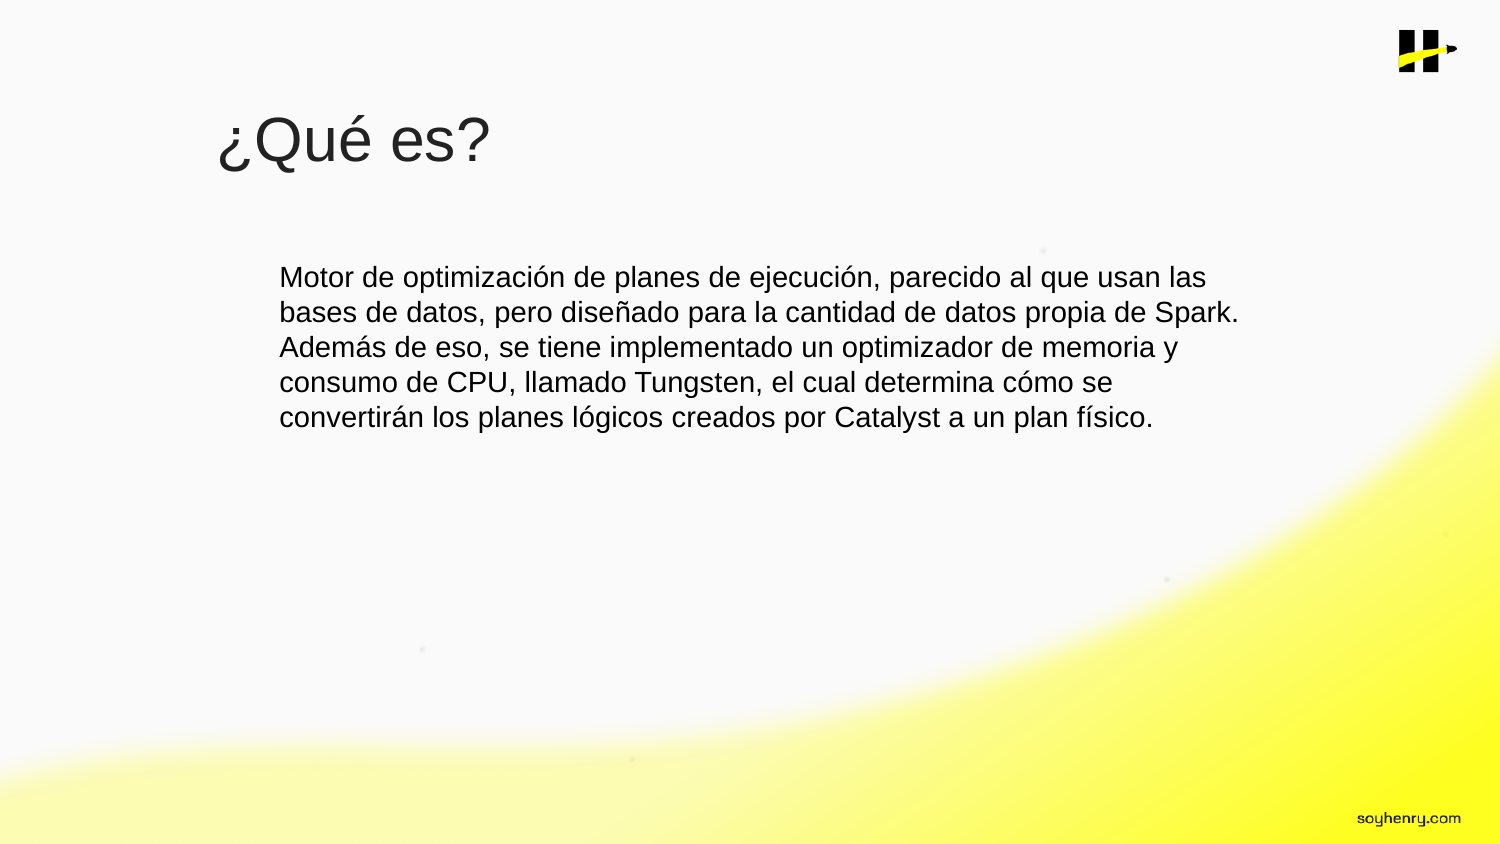

¿Qué es?
Motor de optimización de planes de ejecución, parecido al que usan las bases de datos, pero diseñado para la cantidad de datos propia de Spark. Además de eso, se tiene implementado un optimizador de memoria y consumo de CPU, llamado Tungsten, el cual determina cómo se convertirán los planes lógicos creados por Catalyst a un plan físico.